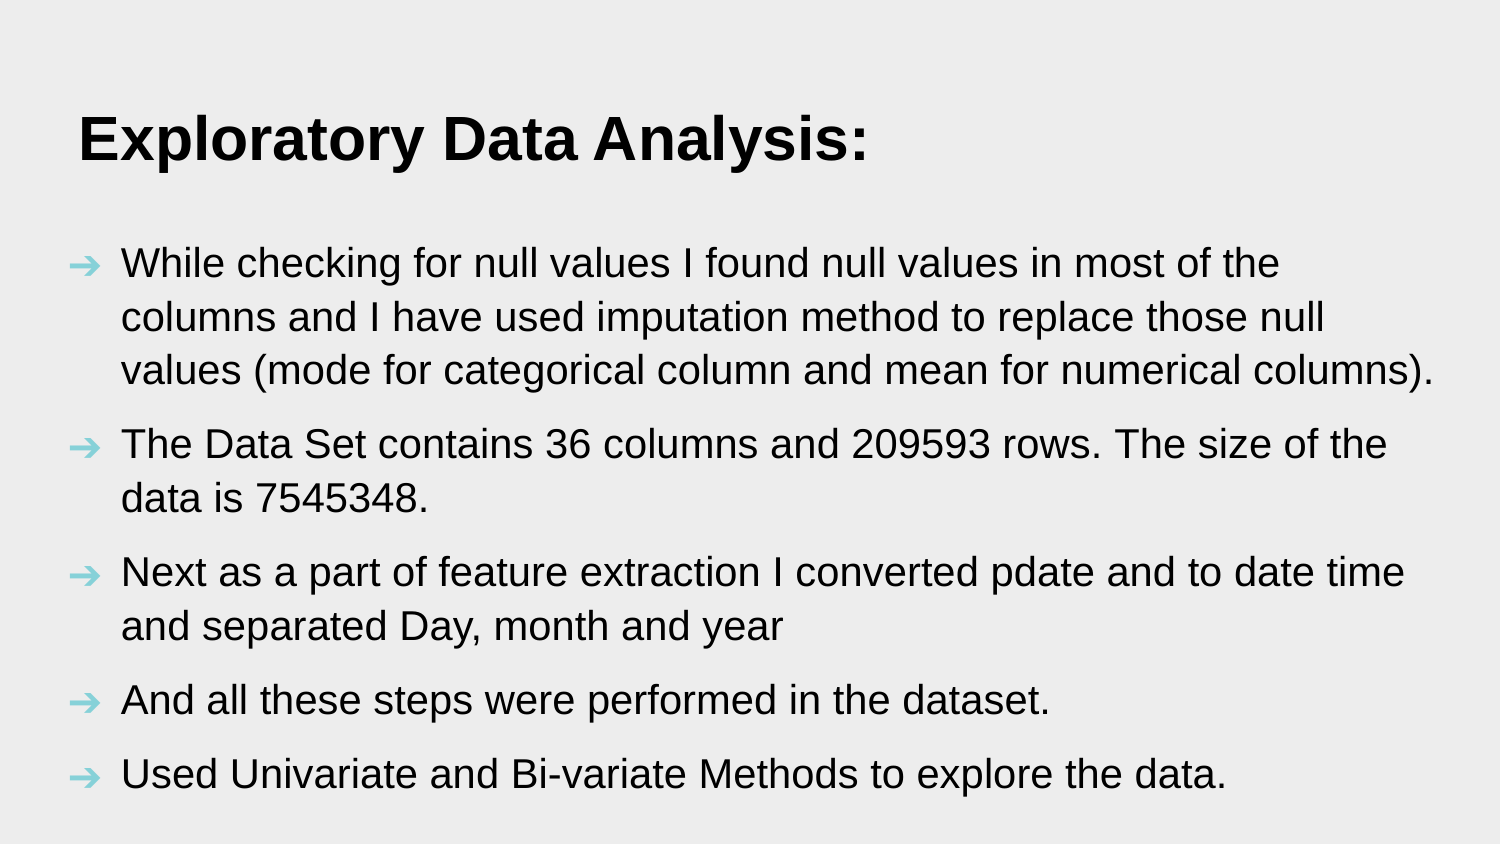

# Exploratory Data Analysis:
While checking for null values I found null values in most of the columns and I have used imputation method to replace those null values (mode for categorical column and mean for numerical columns).
The Data Set contains 36 columns and 209593 rows. The size of the data is 7545348.
Next as a part of feature extraction I converted pdate and to date time and separated Day, month and year
And all these steps were performed in the dataset.
Used Univariate and Bi-variate Methods to explore the data.